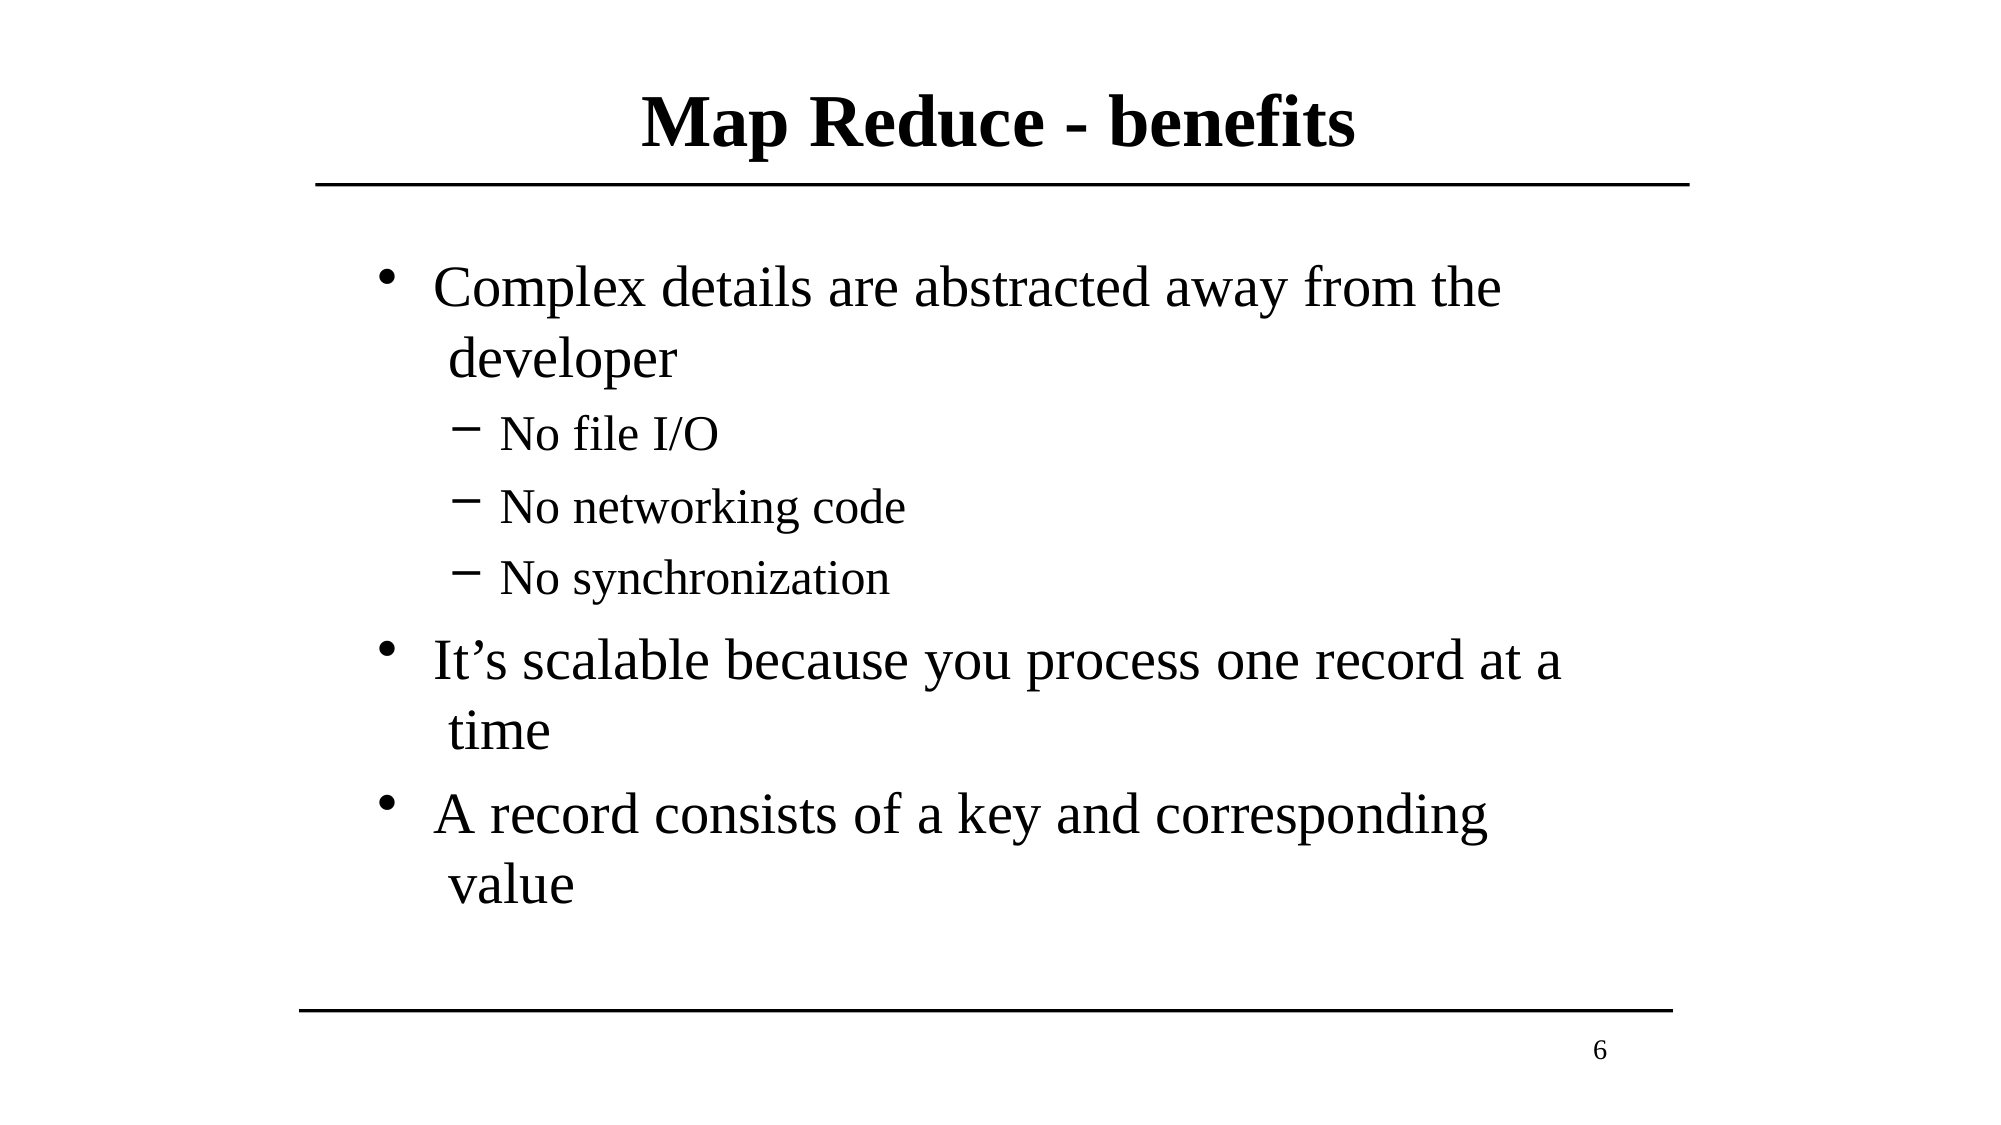

# Map Reduce - benefits

Complex details are abstracted away from the  developer
No file I/O
No networking code
No synchronization
It’s scalable because you process one record at a  time
A record consists of a key and corresponding  value

6